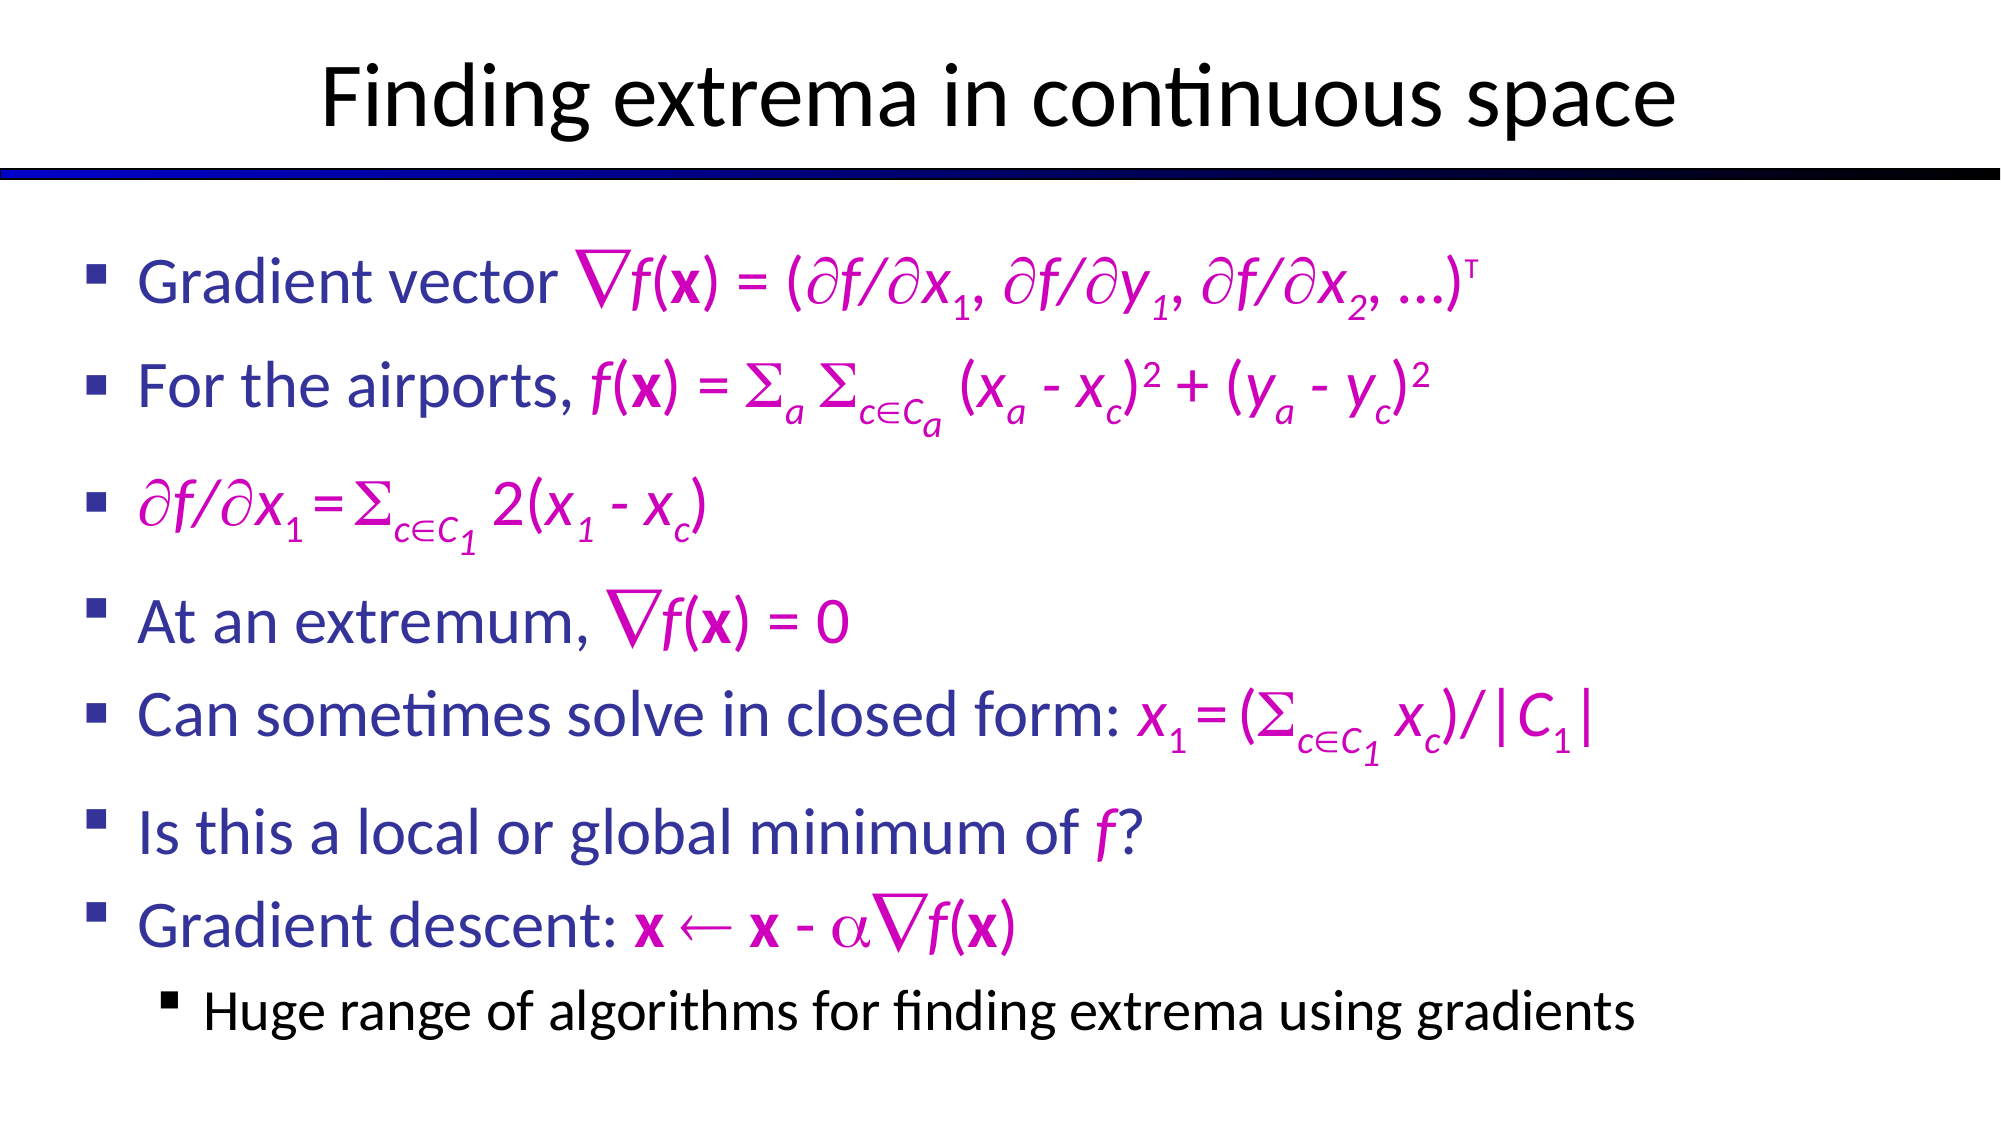

# Finding extrema in continuous space
Gradient vector ∇f(x) = (∂f/∂x1, ∂f/∂y1, ∂f/∂x2, …)T
For the airports, f(x) = Σa Σc∈Ca (xa - xc)2 + (ya - yc)2
∂f/∂x1 = Σc∈C1 2(x1 - xc)
At an extremum, ∇f(x) = 0
Can sometimes solve in closed form: x1 = (Σc∈C1 xc)/|C1|
Is this a local or global minimum of f?
Gradient descent: x ← x - α∇f(x)
Huge range of algorithms for finding extrema using gradients